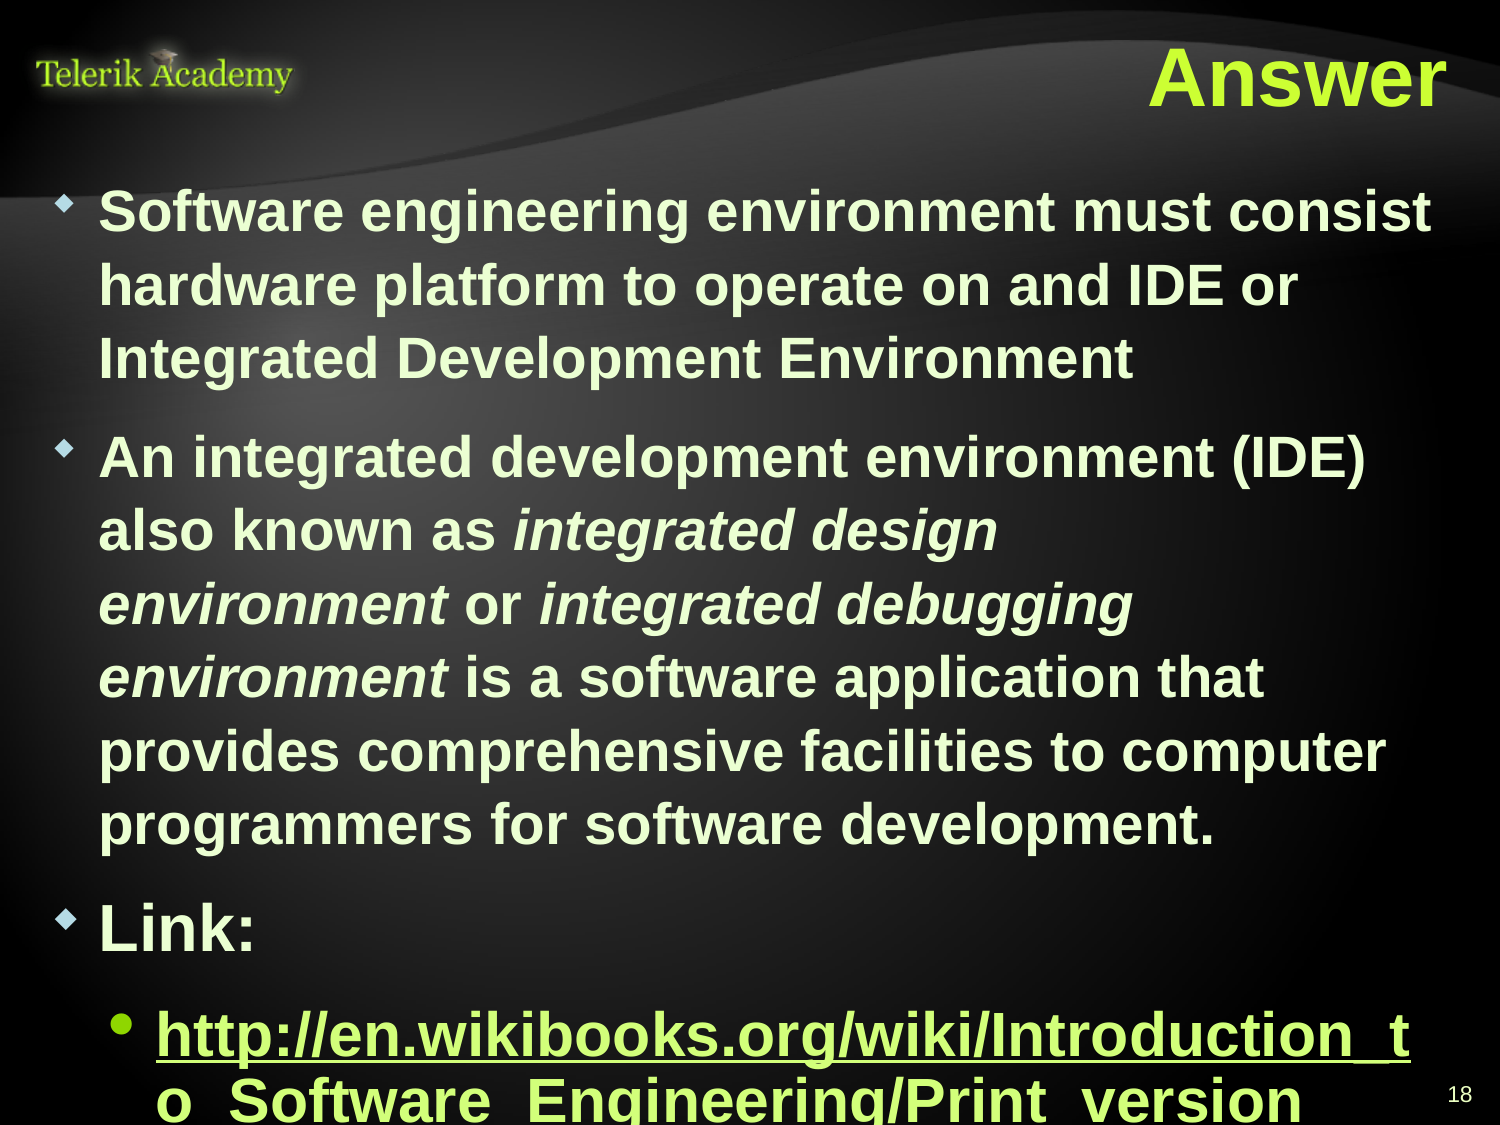

# Answer
Software engineering environment must consist hardware platform to operate on and IDE or Integrated Development Environment
An integrated development environment (IDE) also known as integrated design environment or integrated debugging environment is a software application that provides comprehensive facilities to computer programmers for software development.
Link:
http://en.wikibooks.org/wiki/Introduction_to_Software_Engineering/Print_version
18